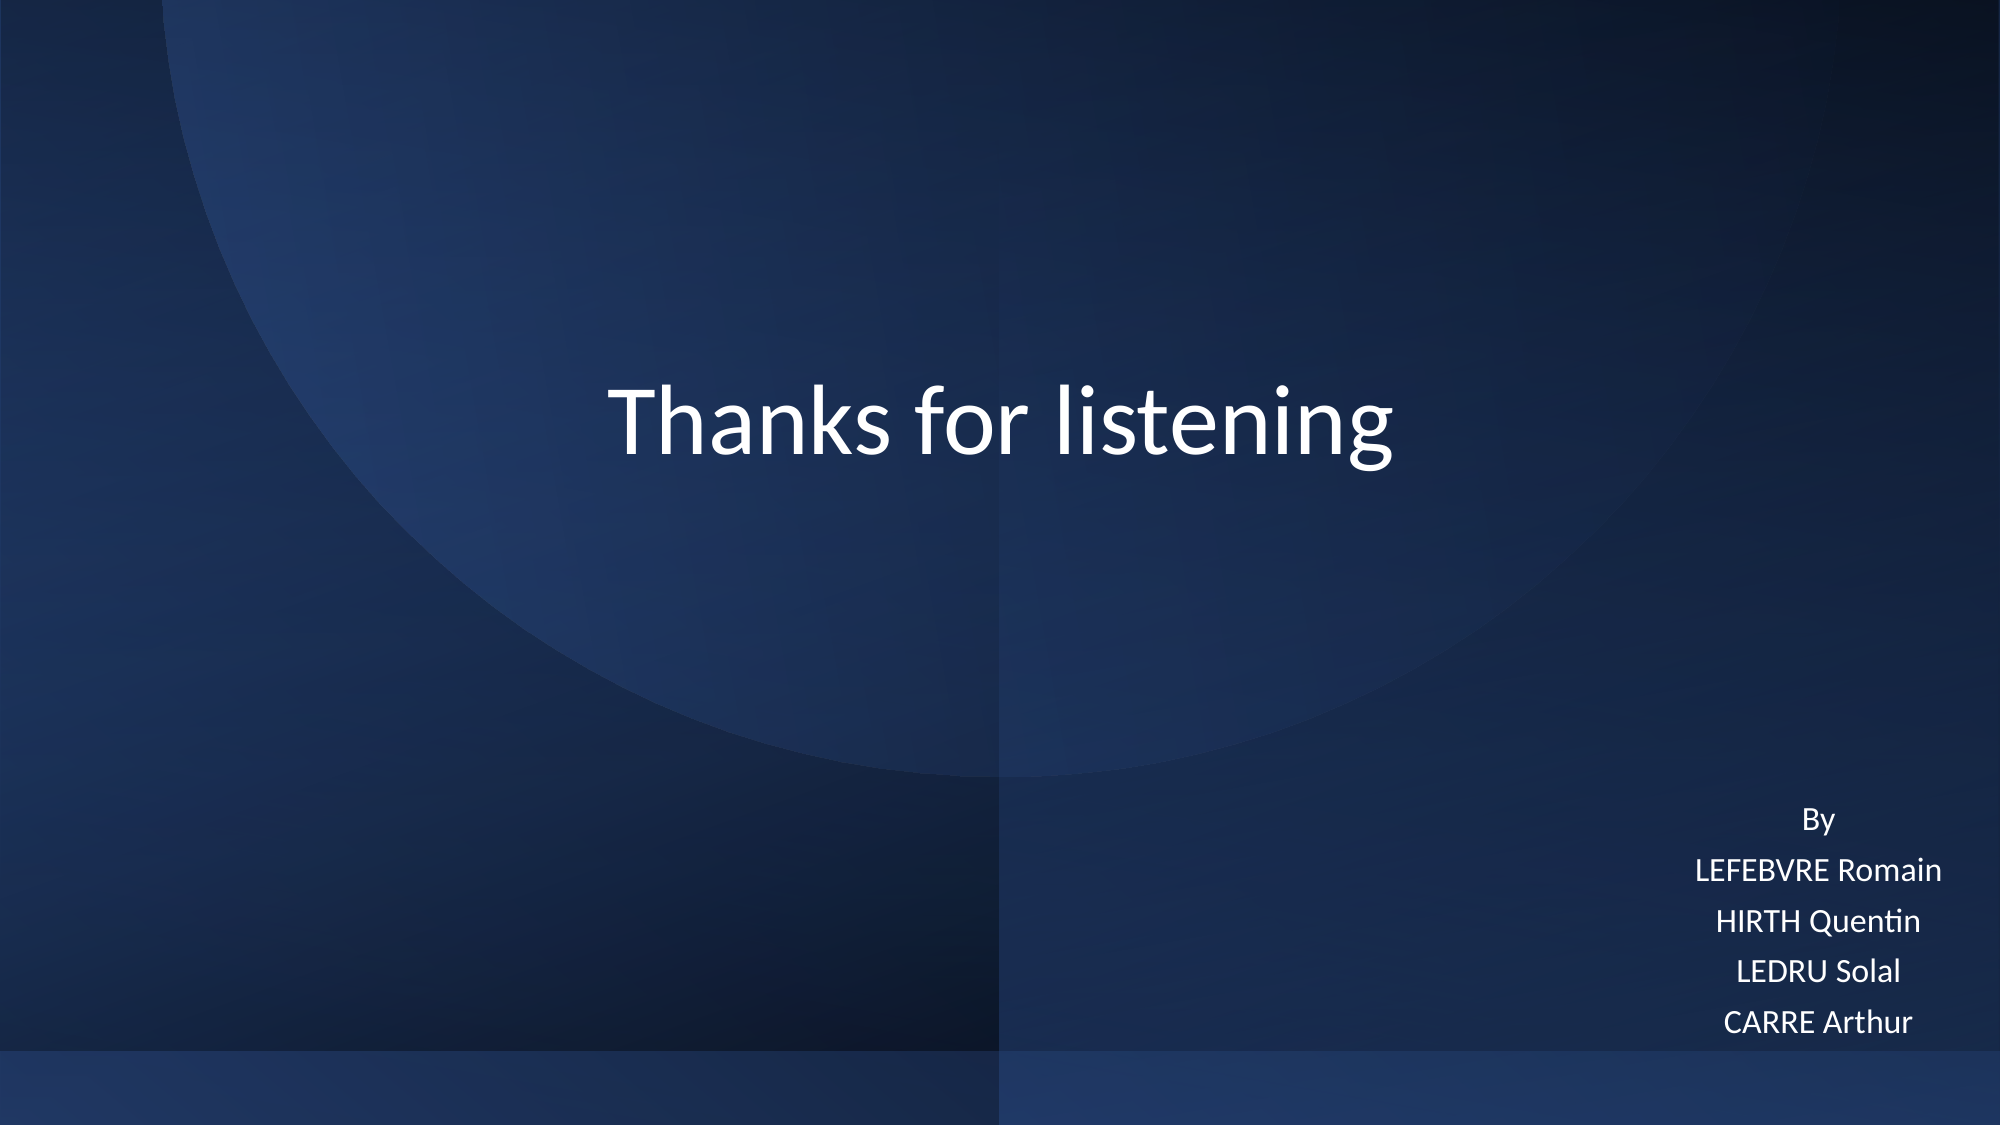

# Thanks for listening
By
LEFEBVRE Romain
HIRTH Quentin
LEDRU Solal
CARRE Arthur